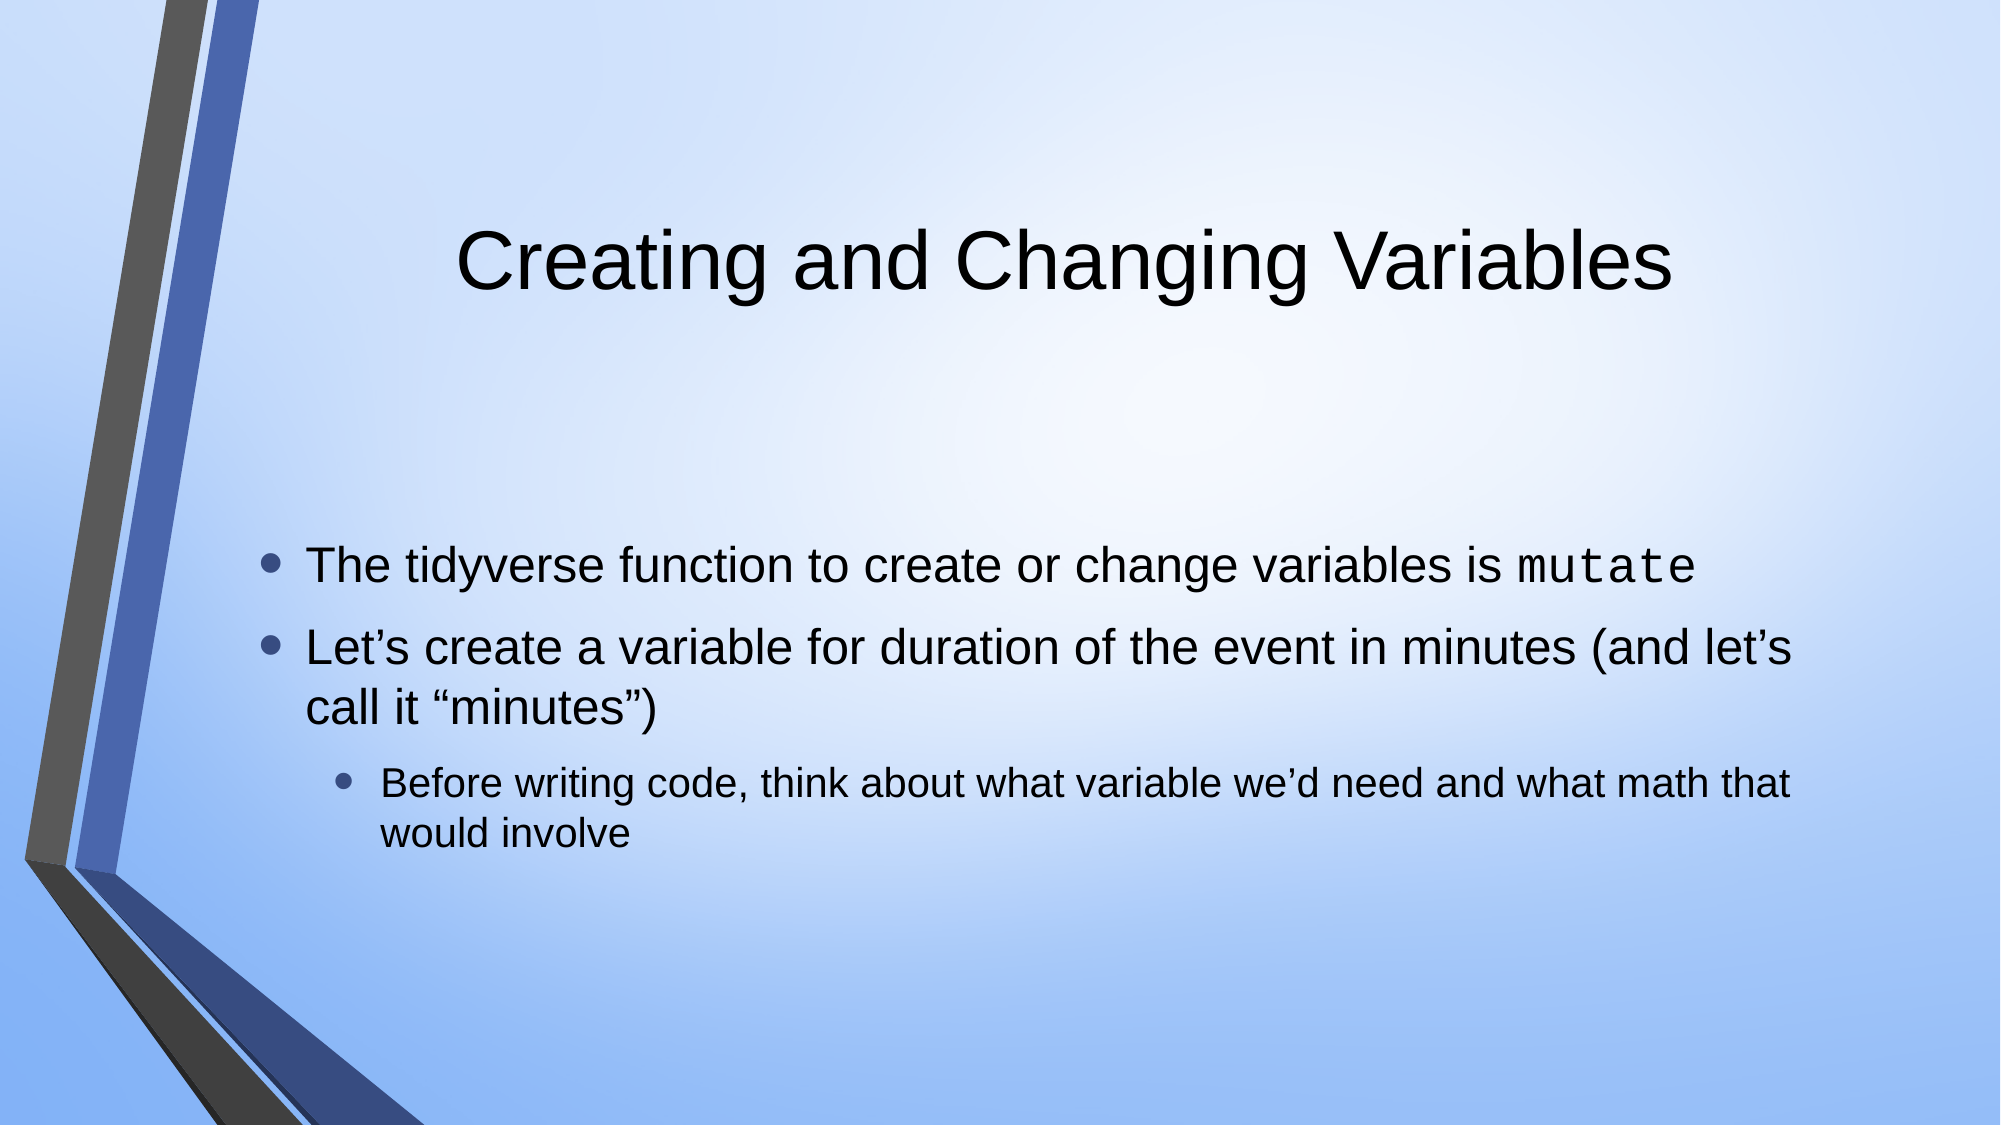

# Creating and Changing Variables
The tidyverse function to create or change variables is mutate
Let’s create a variable for duration of the event in minutes (and let’s call it “minutes”)
Before writing code, think about what variable we’d need and what math that would involve